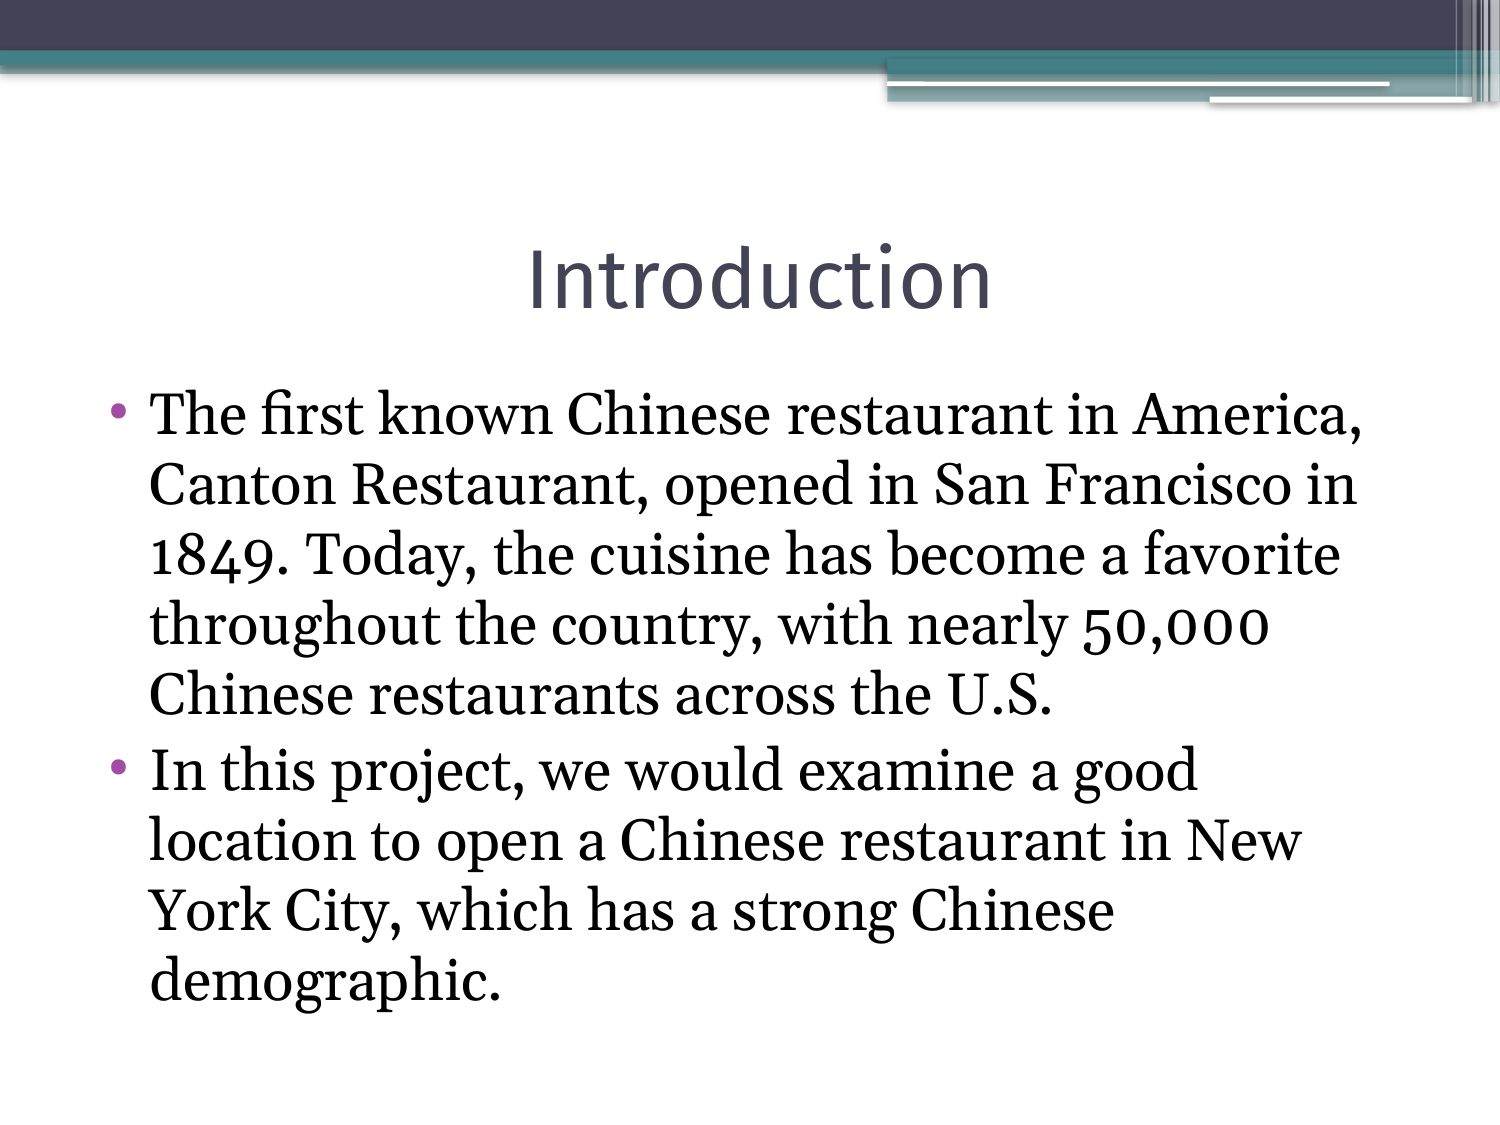

# Introduction
The first known Chinese restaurant in America, Canton Restaurant, opened in San Francisco in 1849. Today, the cuisine has become a favorite throughout the country, with nearly 50,000 Chinese restaurants across the U.S.
In this project, we would examine a good location to open a Chinese restaurant in New York City, which has a strong Chinese demographic.